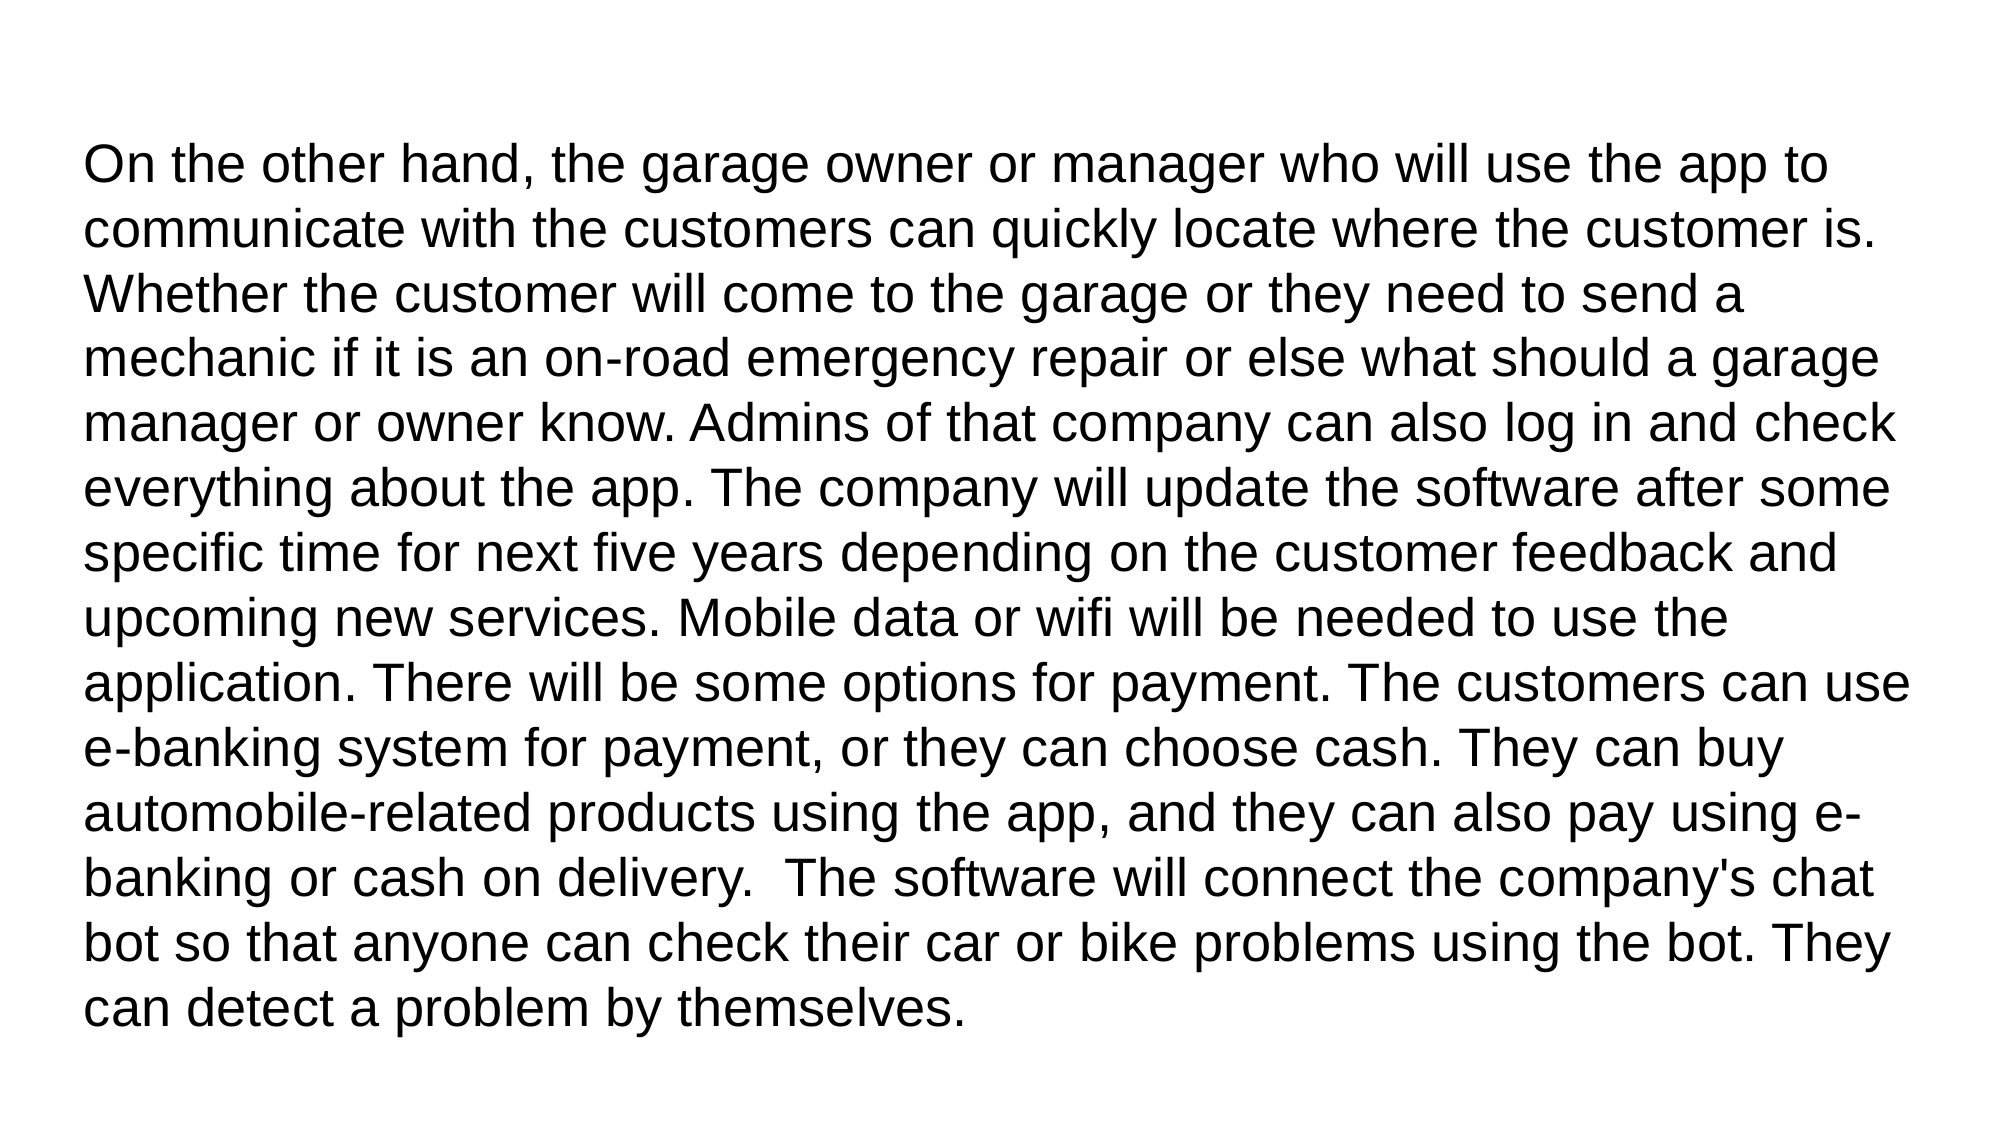

On the other hand, the garage owner or manager who will use the app to communicate with the customers can quickly locate where the customer is. Whether the customer will come to the garage or they need to send a mechanic if it is an on-road emergency repair or else what should a garage manager or owner know. Admins of that company can also log in and check everything about the app. The company will update the software after some specific time for next five years depending on the customer feedback and upcoming new services. Mobile data or wifi will be needed to use the application. There will be some options for payment. The customers can use e-banking system for payment, or they can choose cash. They can buy automobile-related products using the app, and they can also pay using e-banking or cash on delivery.  The software will connect the company's chat bot so that anyone can check their car or bike problems using the bot. They can detect a problem by themselves.